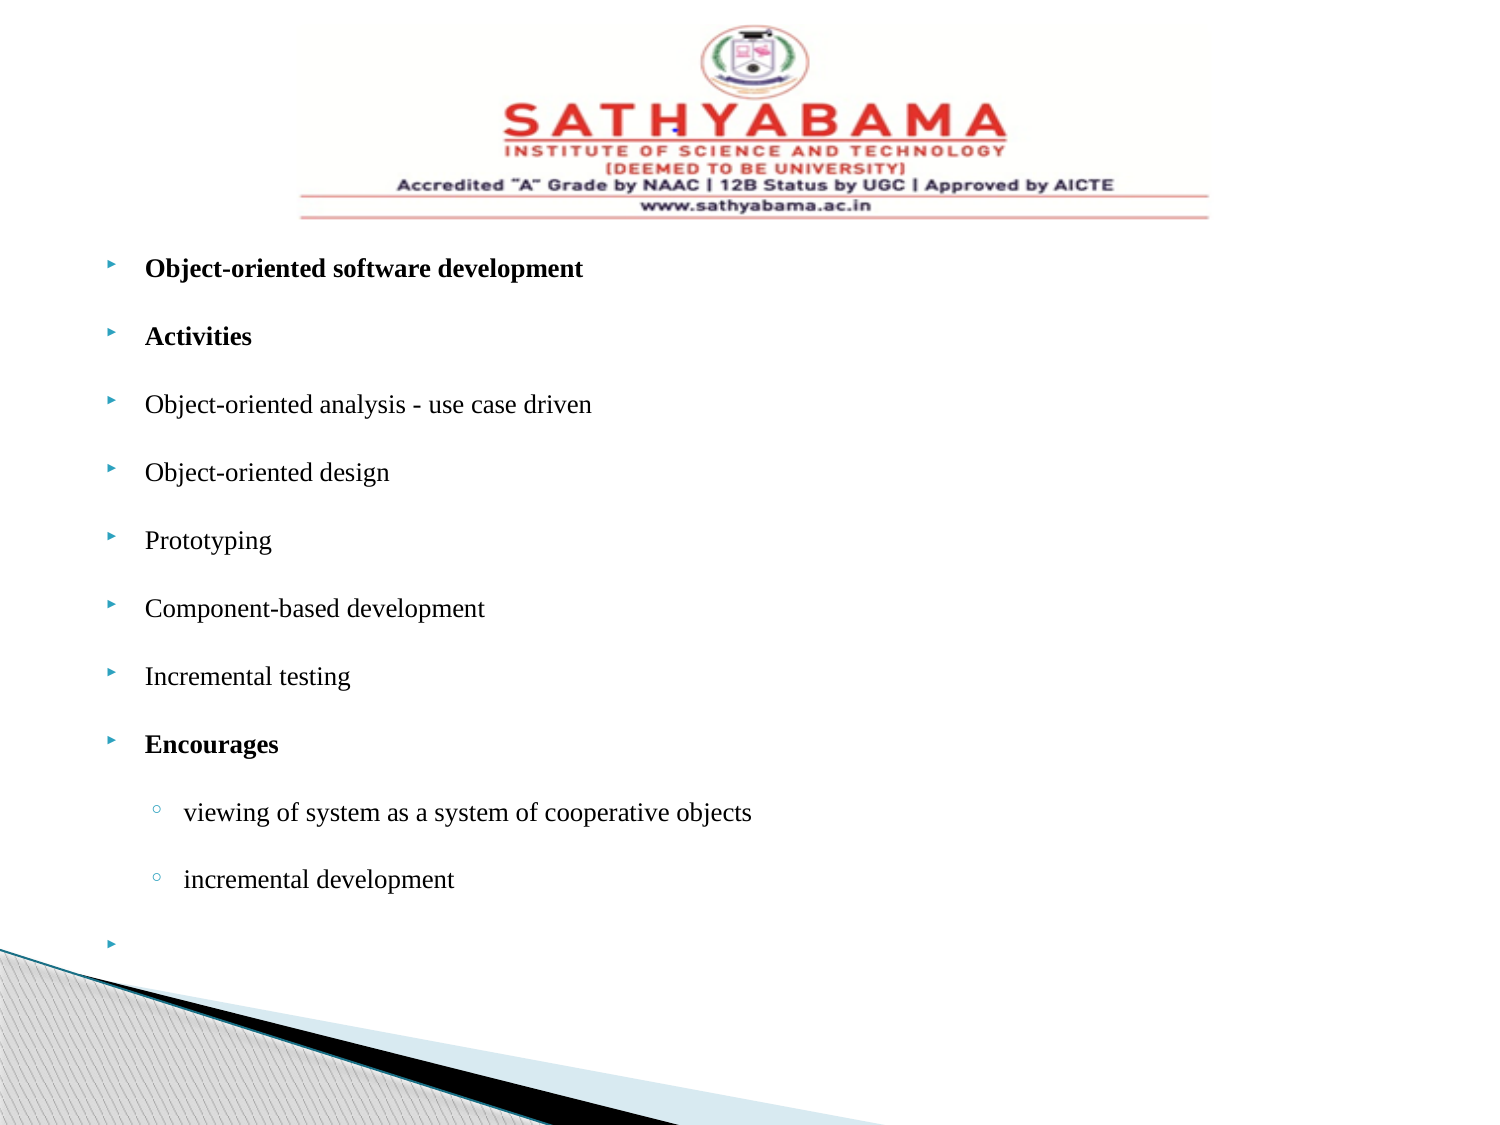

#
Object-oriented software development

Activities

Object-oriented analysis - use case driven

Object-oriented design

Prototyping

Component-based development

Incremental testing

Encourages

viewing of system as a system of cooperative objects

incremental development